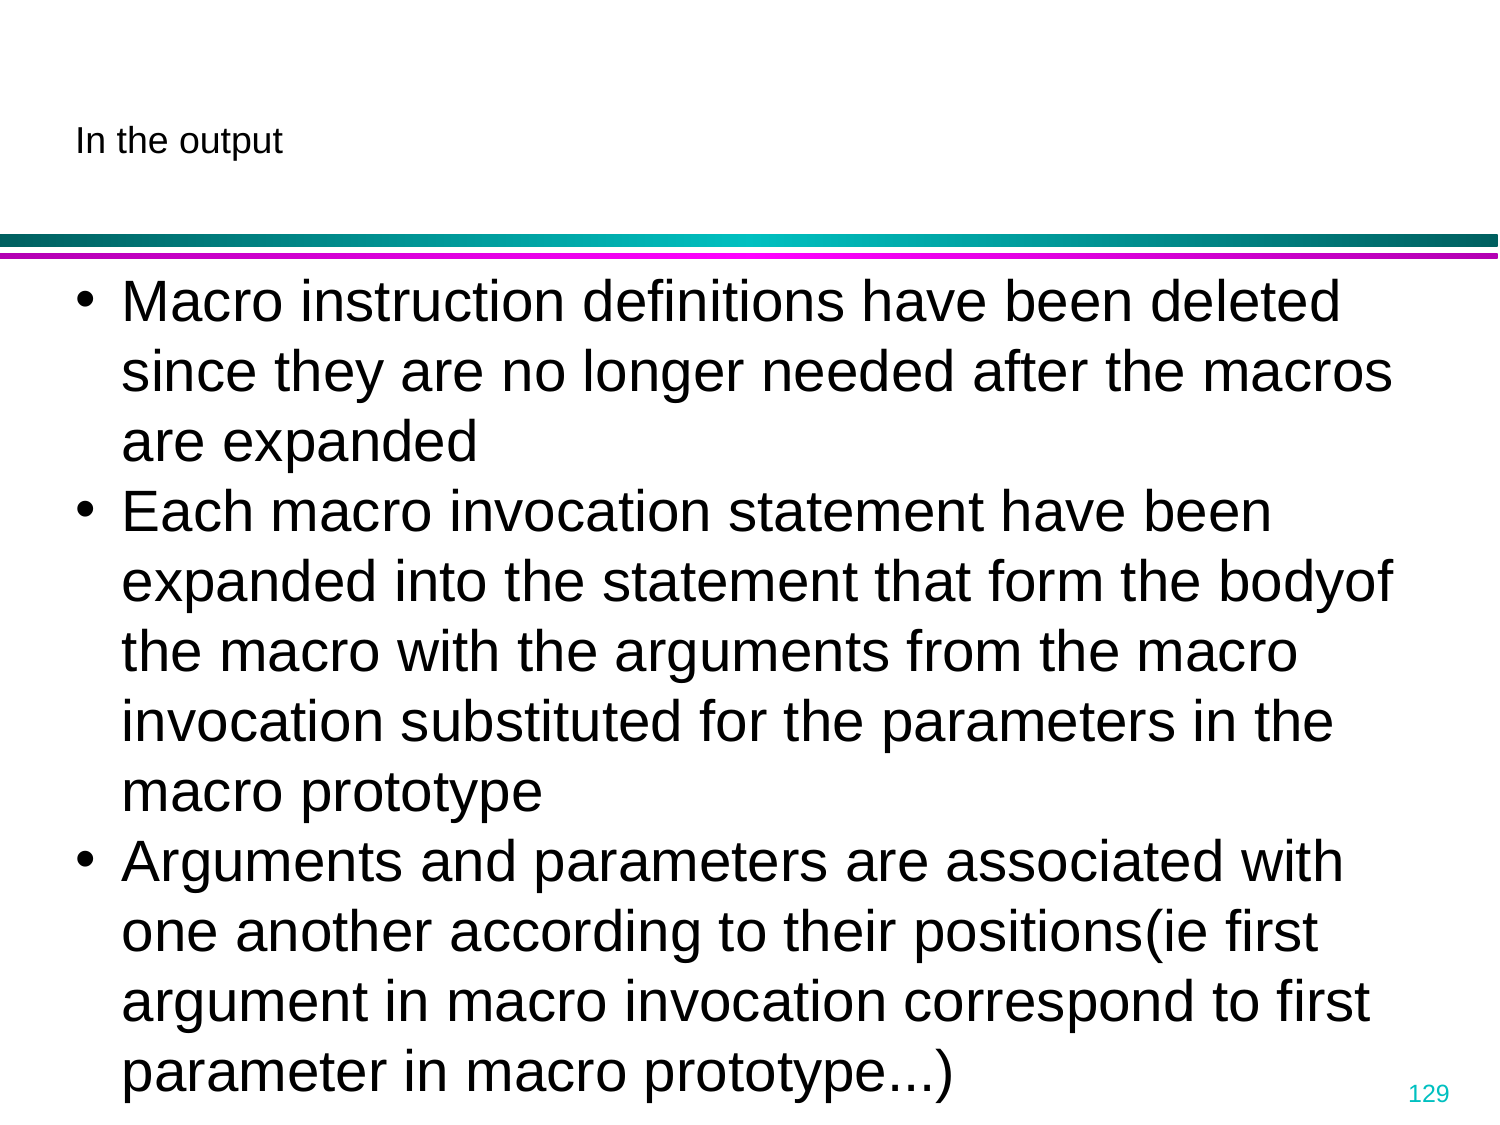

In the output
Macro instruction definitions have been deleted since they are no longer needed after the macros are expanded
Each macro invocation statement have been expanded into the statement that form the bodyof the macro with the arguments from the macro invocation substituted for the parameters in the macro prototype
Arguments and parameters are associated with one another according to their positions(ie first argument in macro invocation correspond to first parameter in macro prototype...)